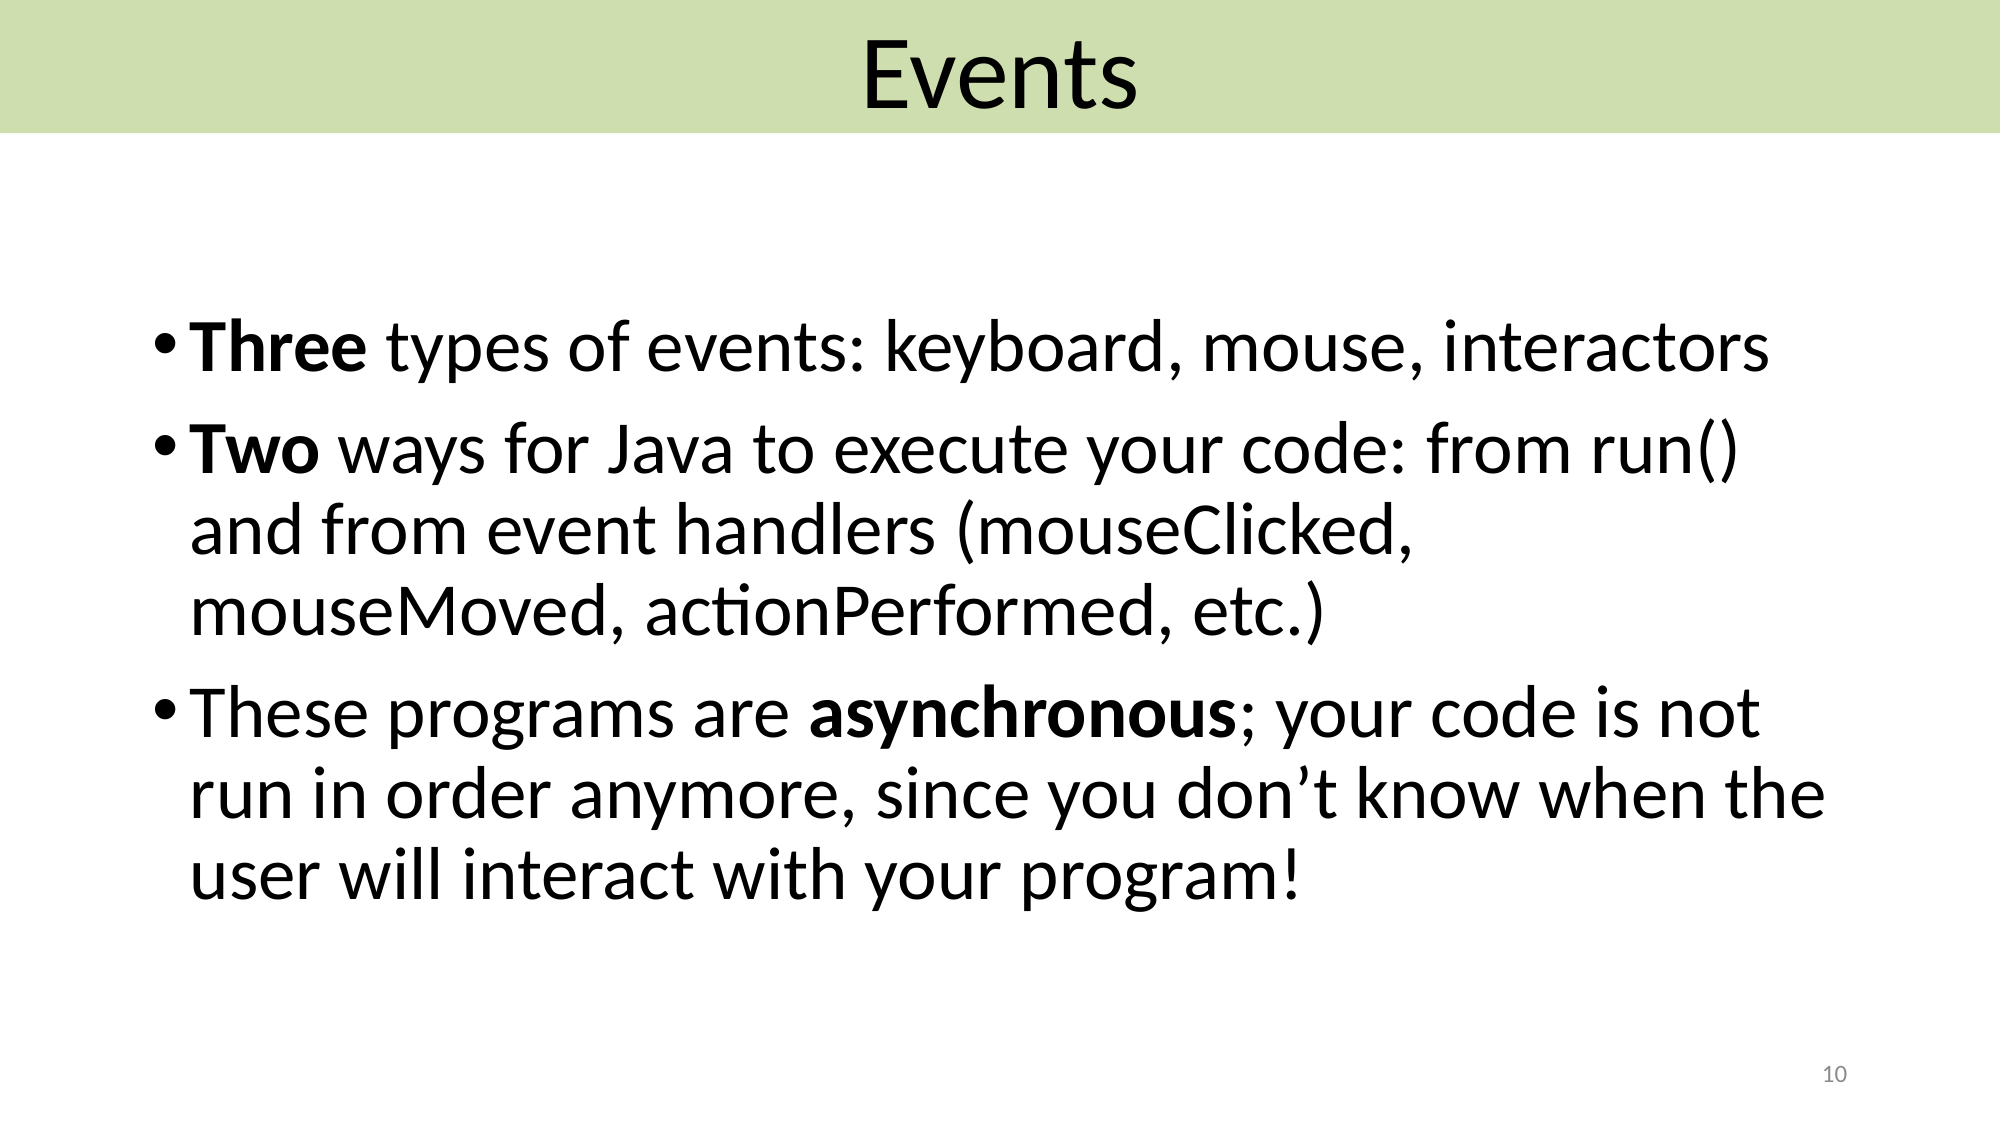

Events
#
Three types of events: keyboard, mouse, interactors
Two ways for Java to execute your code: from run() and from event handlers (mouseClicked, mouseMoved, actionPerformed, etc.)
These programs are asynchronous; your code is not run in order anymore, since you don’t know when the user will interact with your program!
10